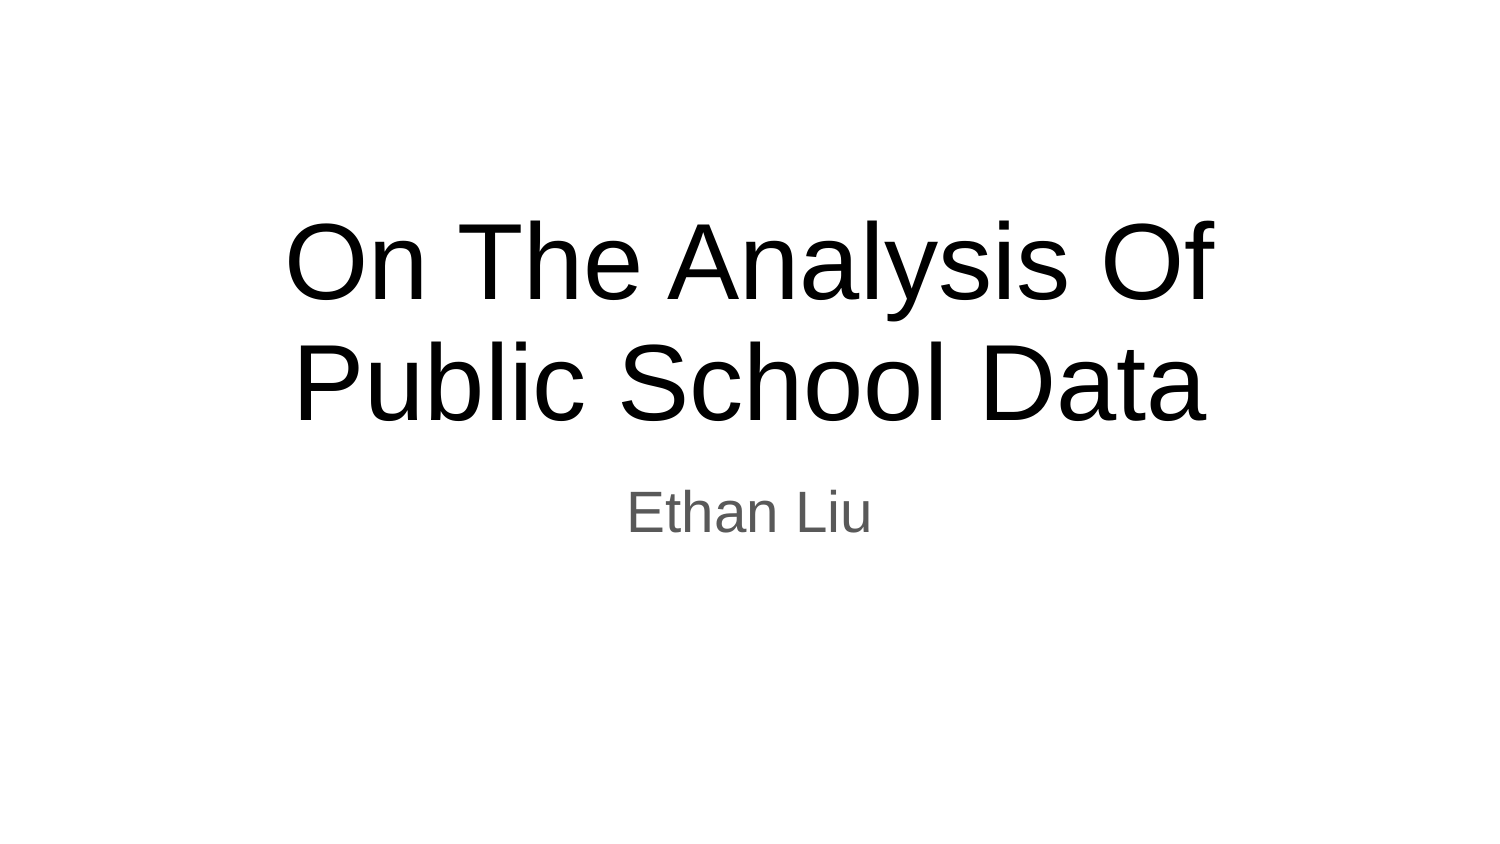

# On The Analysis Of
Public School Data
Ethan Liu